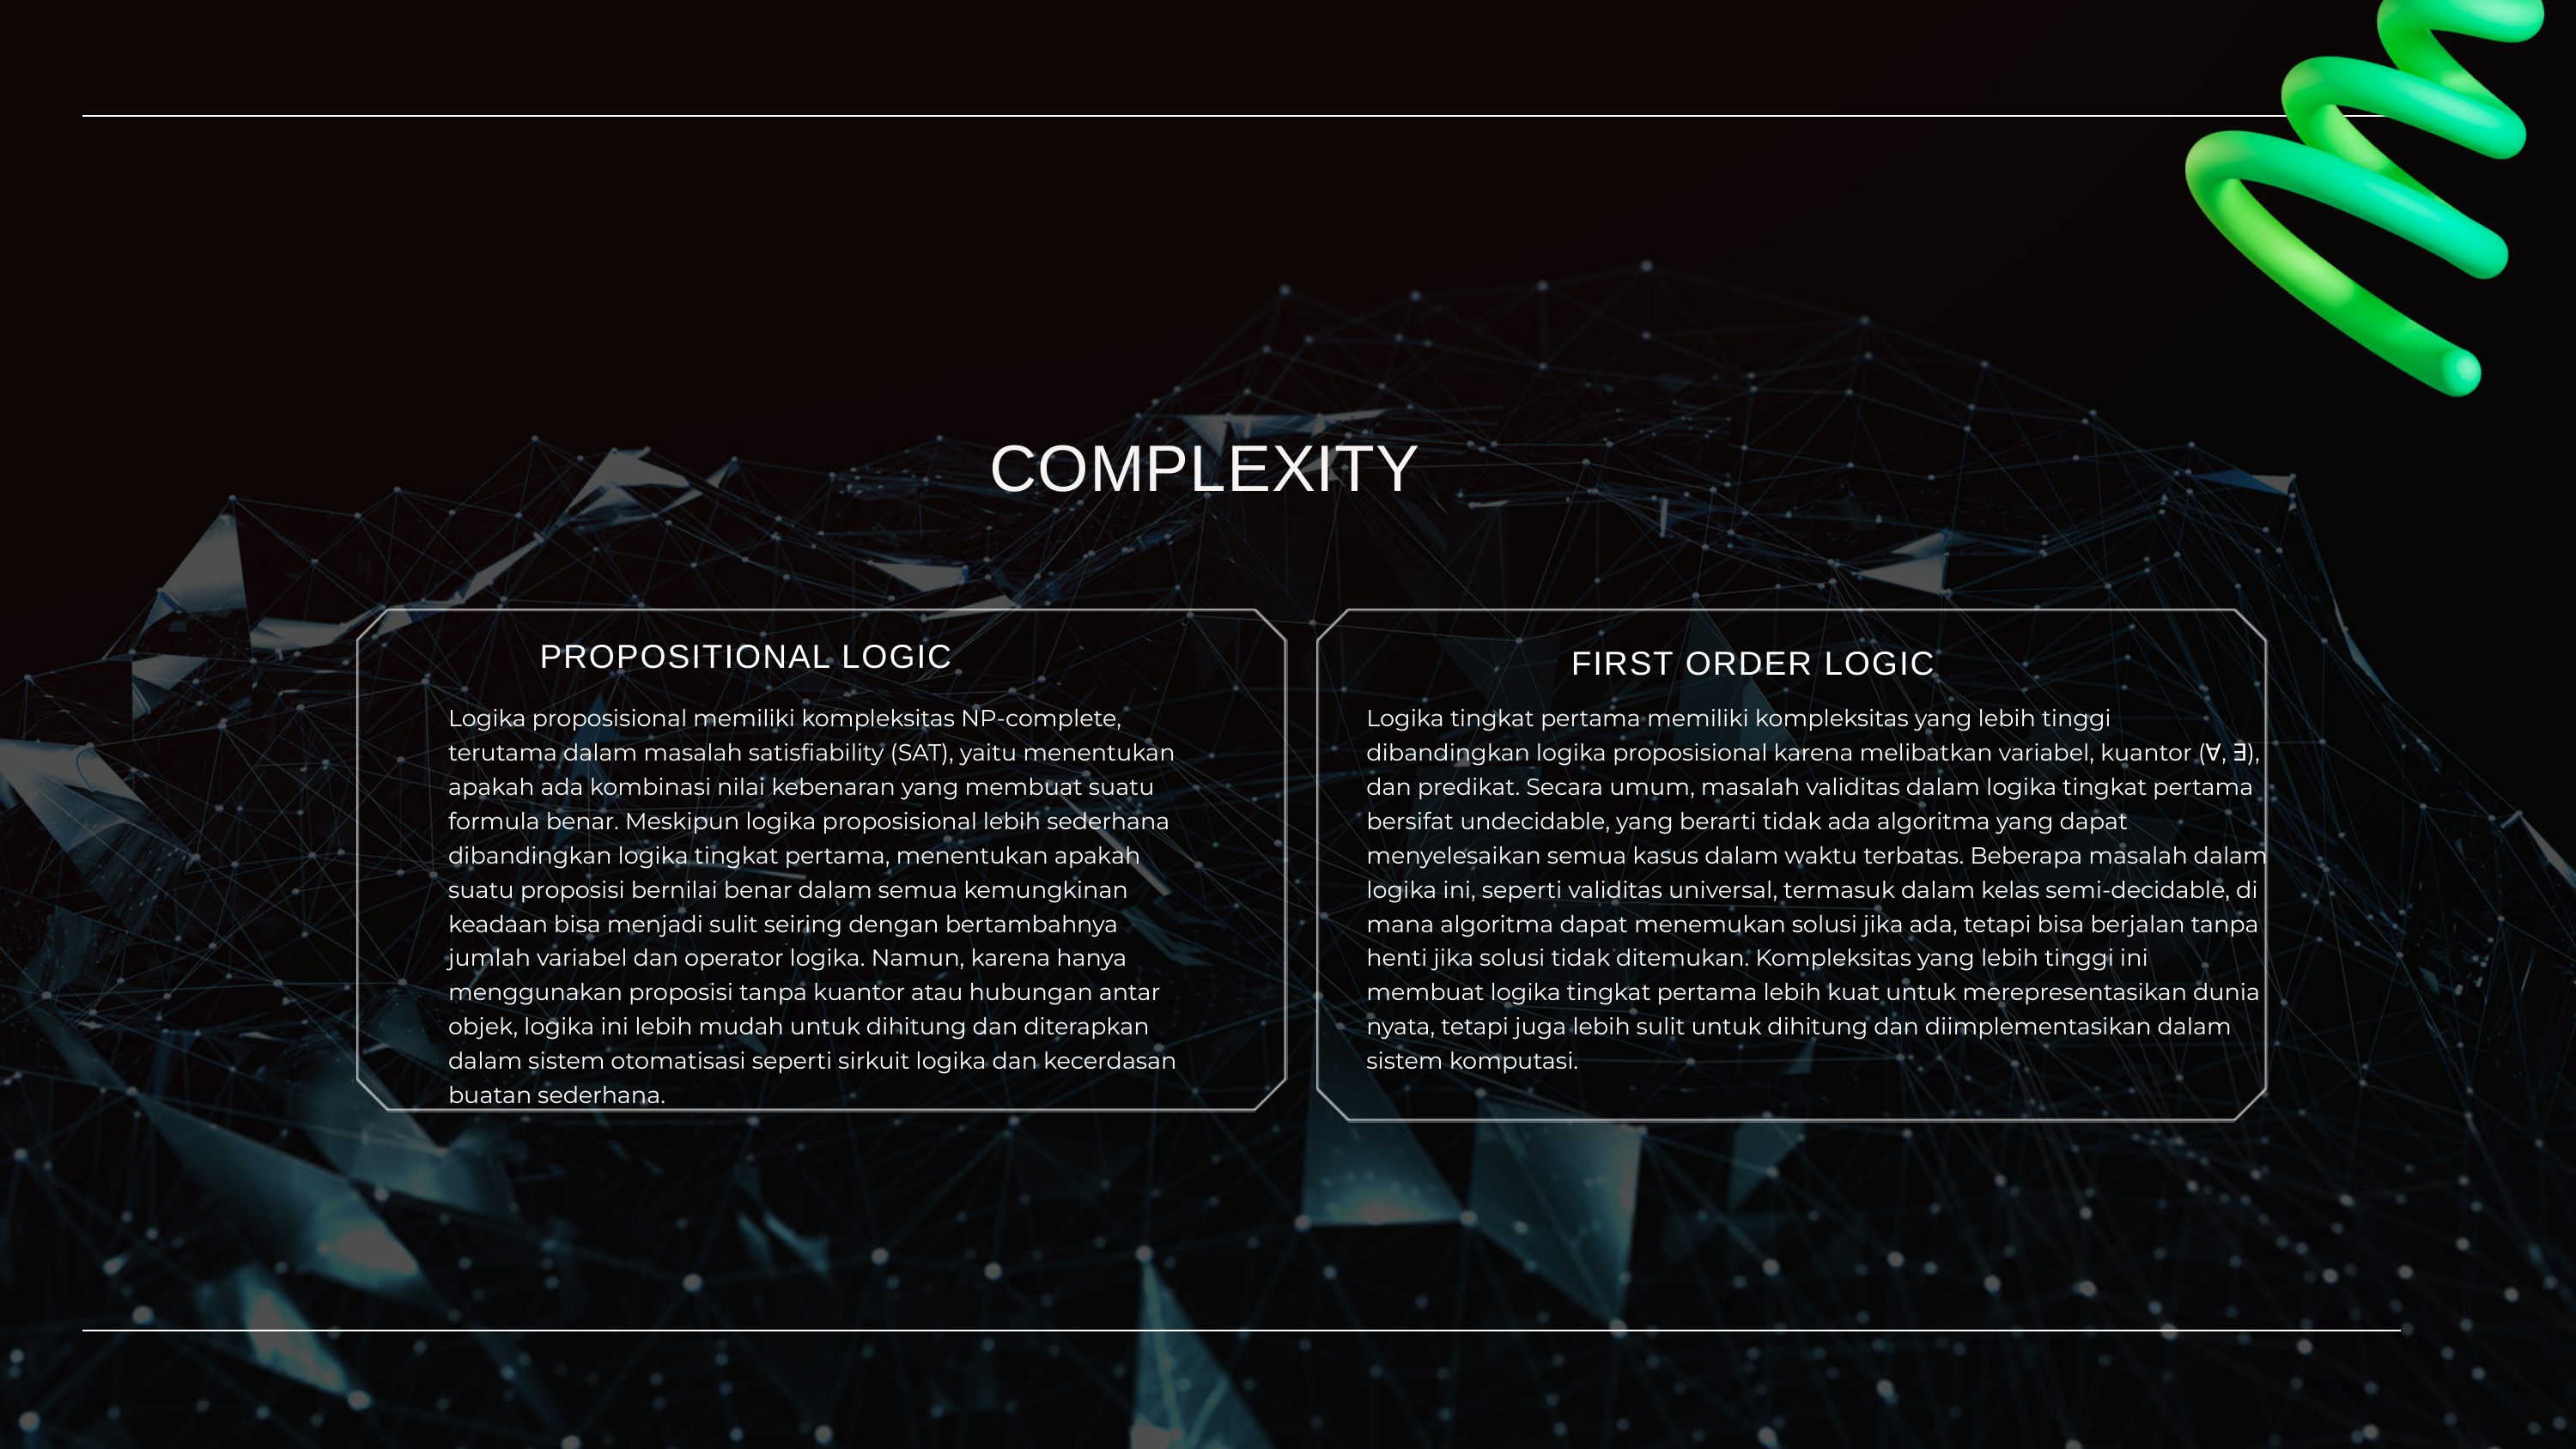

COMPLEXITY

PROPOSITIONAL LOGIC

FIRST ORDER LOGIC

Logika proposisional memiliki kompleksitas NP-complete, terutama dalam masalah satisfiability (SAT), yaitu menentukan apakah ada kombinasi nilai kebenaran yang membuat suatu formula benar. Meskipun logika proposisional lebih sederhana dibandingkan logika tingkat pertama, menentukan apakah suatu proposisi bernilai benar dalam semua kemungkinan keadaan bisa menjadi sulit seiring dengan bertambahnya jumlah variabel dan operator logika. Namun, karena hanya menggunakan proposisi tanpa kuantor atau hubungan antar objek, logika ini lebih mudah untuk dihitung dan diterapkan dalam sistem otomatisasi seperti sirkuit logika dan kecerdasan buatan sederhana.

Logika tingkat pertama memiliki kompleksitas yang lebih tinggi dibandingkan logika proposisional karena melibatkan variabel, kuantor (∀, ∃), dan predikat. Secara umum, masalah validitas dalam logika tingkat pertama bersifat undecidable, yang berarti tidak ada algoritma yang dapat menyelesaikan semua kasus dalam waktu terbatas. Beberapa masalah dalam logika ini, seperti validitas universal, termasuk dalam kelas semi-decidable, di mana algoritma dapat menemukan solusi jika ada, tetapi bisa berjalan tanpa henti jika solusi tidak ditemukan. Kompleksitas yang lebih tinggi ini membuat logika tingkat pertama lebih kuat untuk merepresentasikan dunia nyata, tetapi juga lebih sulit untuk dihitung dan diimplementasikan dalam sistem komputasi.